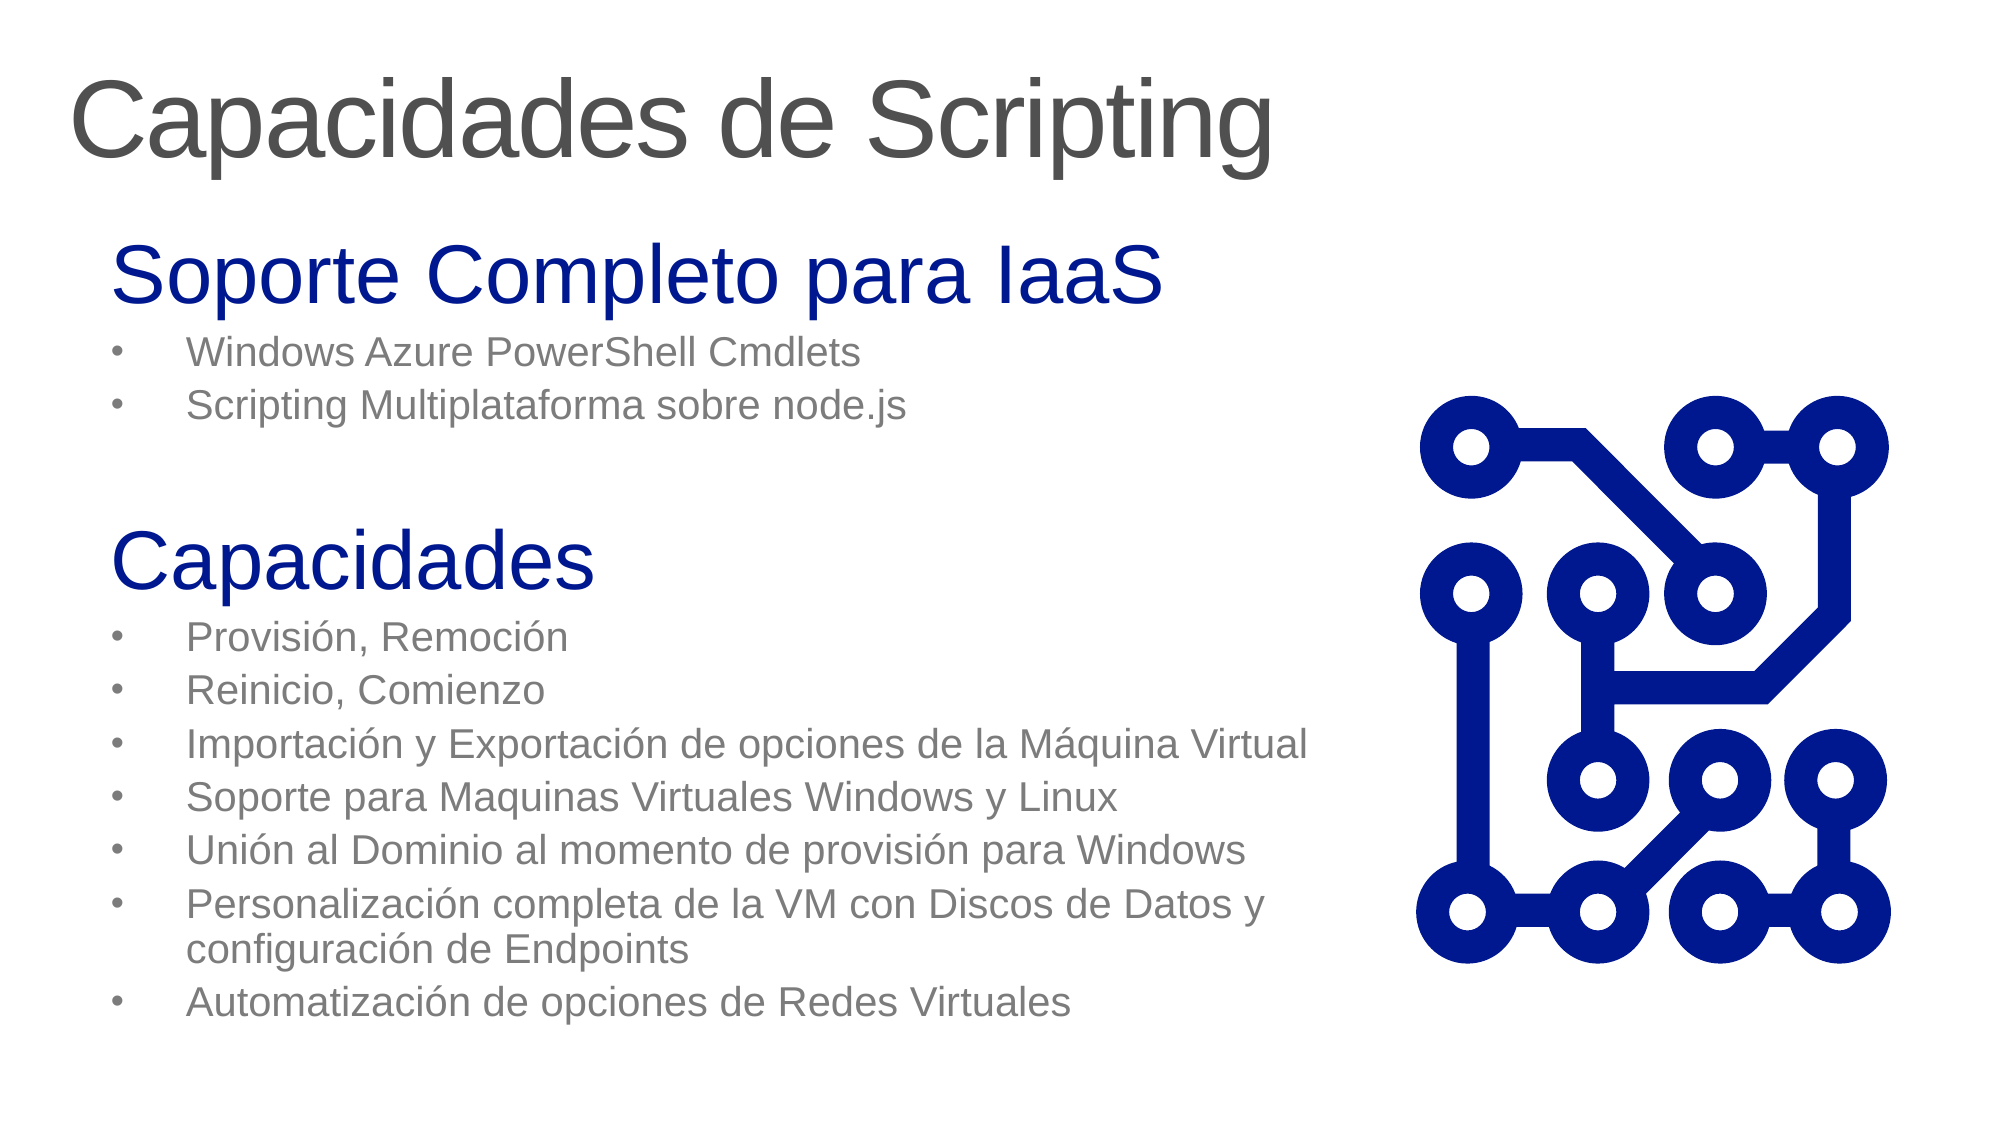

# Capacidades de Scripting
Soporte Completo para IaaS
Windows Azure PowerShell Cmdlets
Scripting Multiplataforma sobre node.js

Capacidades
Provisión, Remoción
Reinicio, Comienzo
Importación y Exportación de opciones de la Máquina Virtual
Soporte para Maquinas Virtuales Windows y Linux
Unión al Dominio al momento de provisión para Windows
Personalización completa de la VM con Discos de Datos y configuración de Endpoints
Automatización de opciones de Redes Virtuales